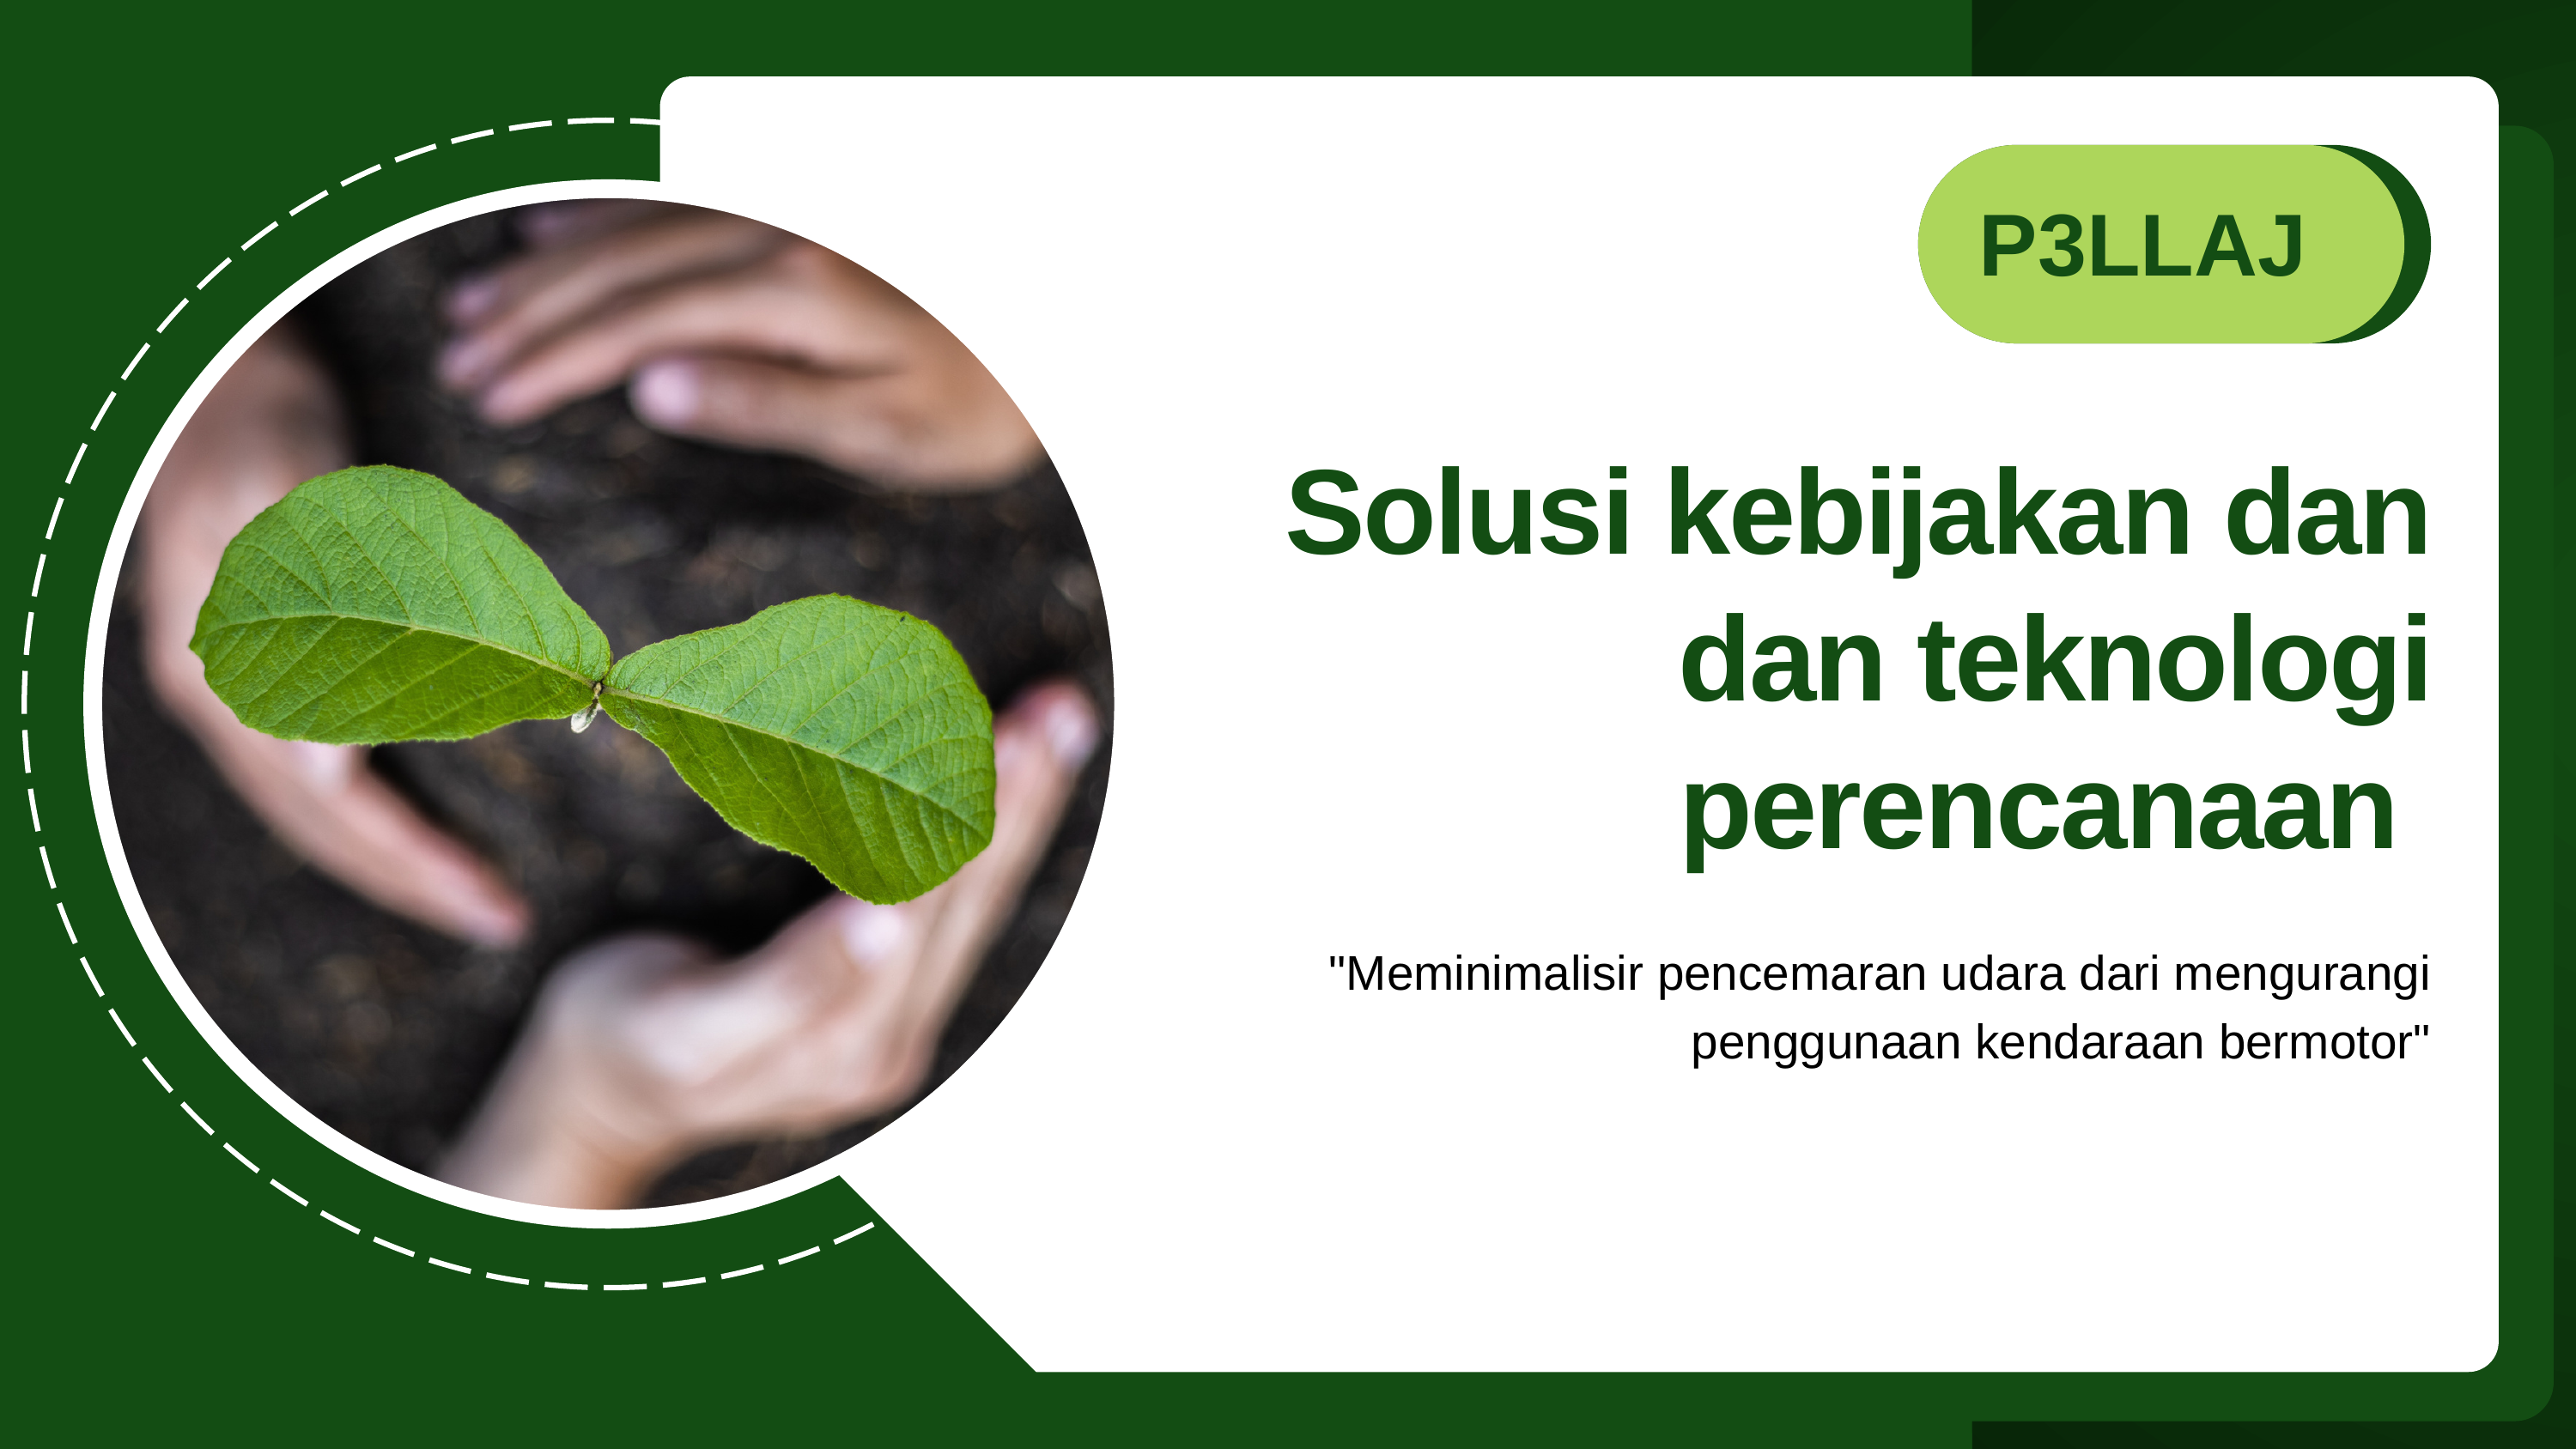

P3LLAJ

Solusi kebijakan dan dan teknologi perencanaan
"Meminimalisir pencemaran udara dari mengurangi penggunaan kendaraan bermotor"